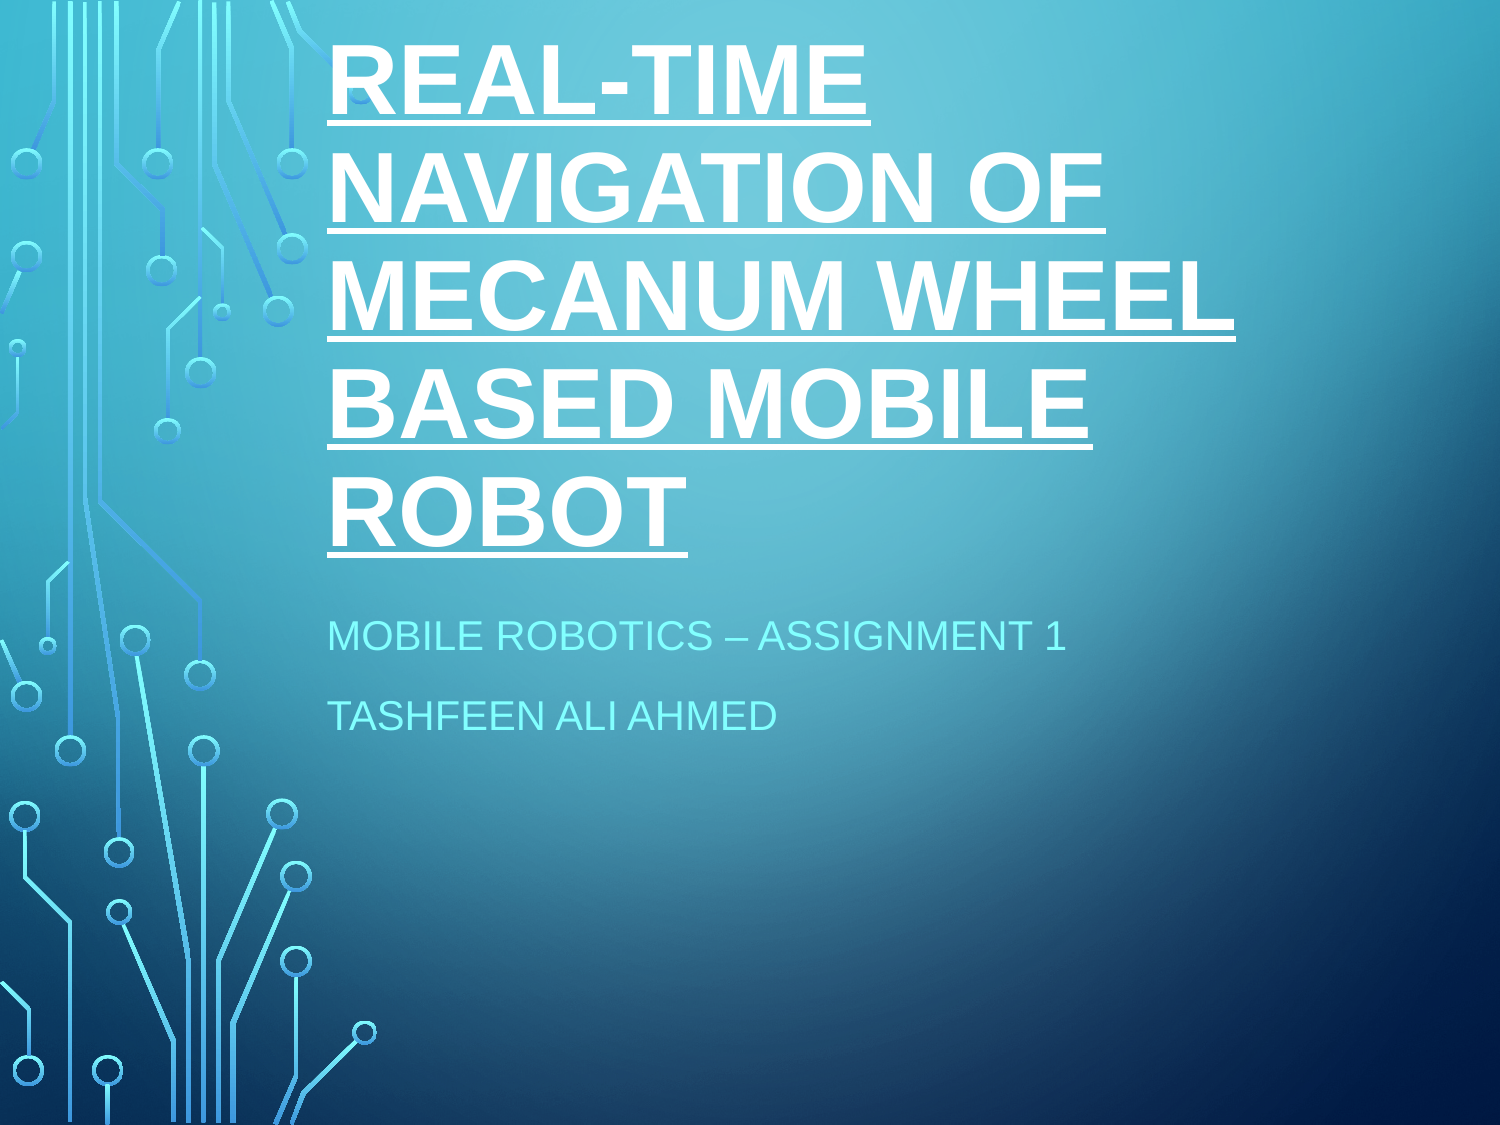

# Real-Time Navigation of Mecanum Wheel based Mobile Robot
Mobile Robotics – assignment 1
Tashfeen ali ahmed